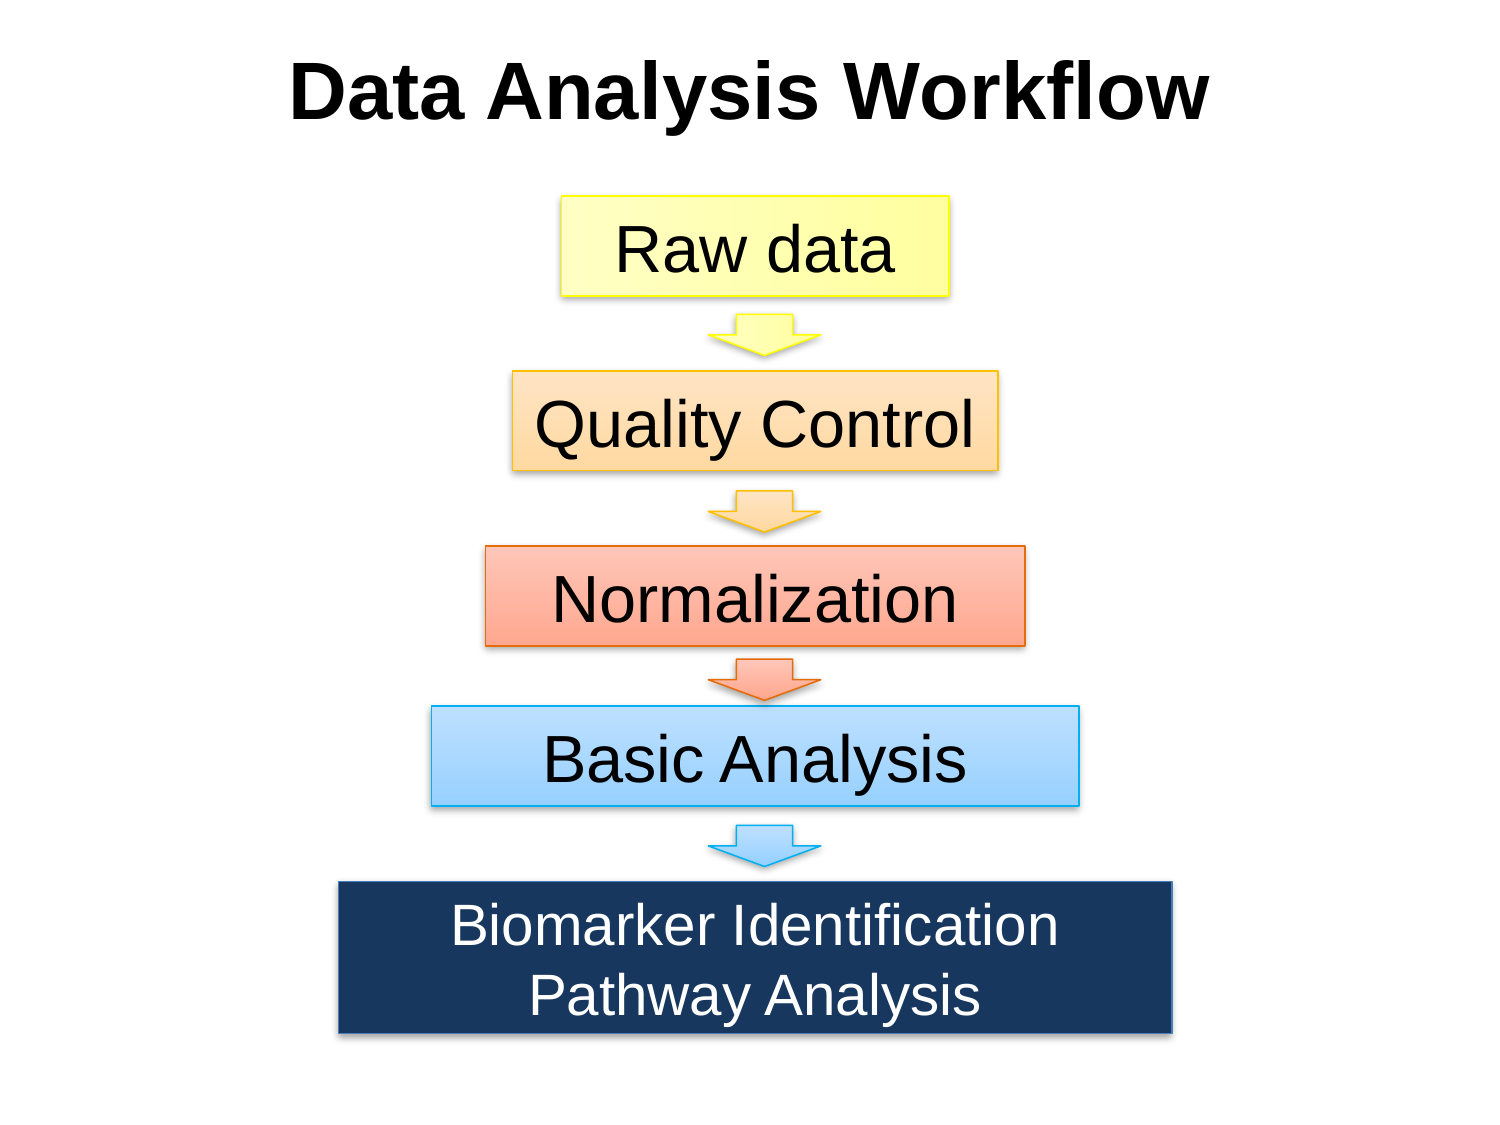

# Data Analysis Workflow
Raw data

Quality Control

Normalization

Basic Analysis

Biomarker Identification
Pathway Analysis